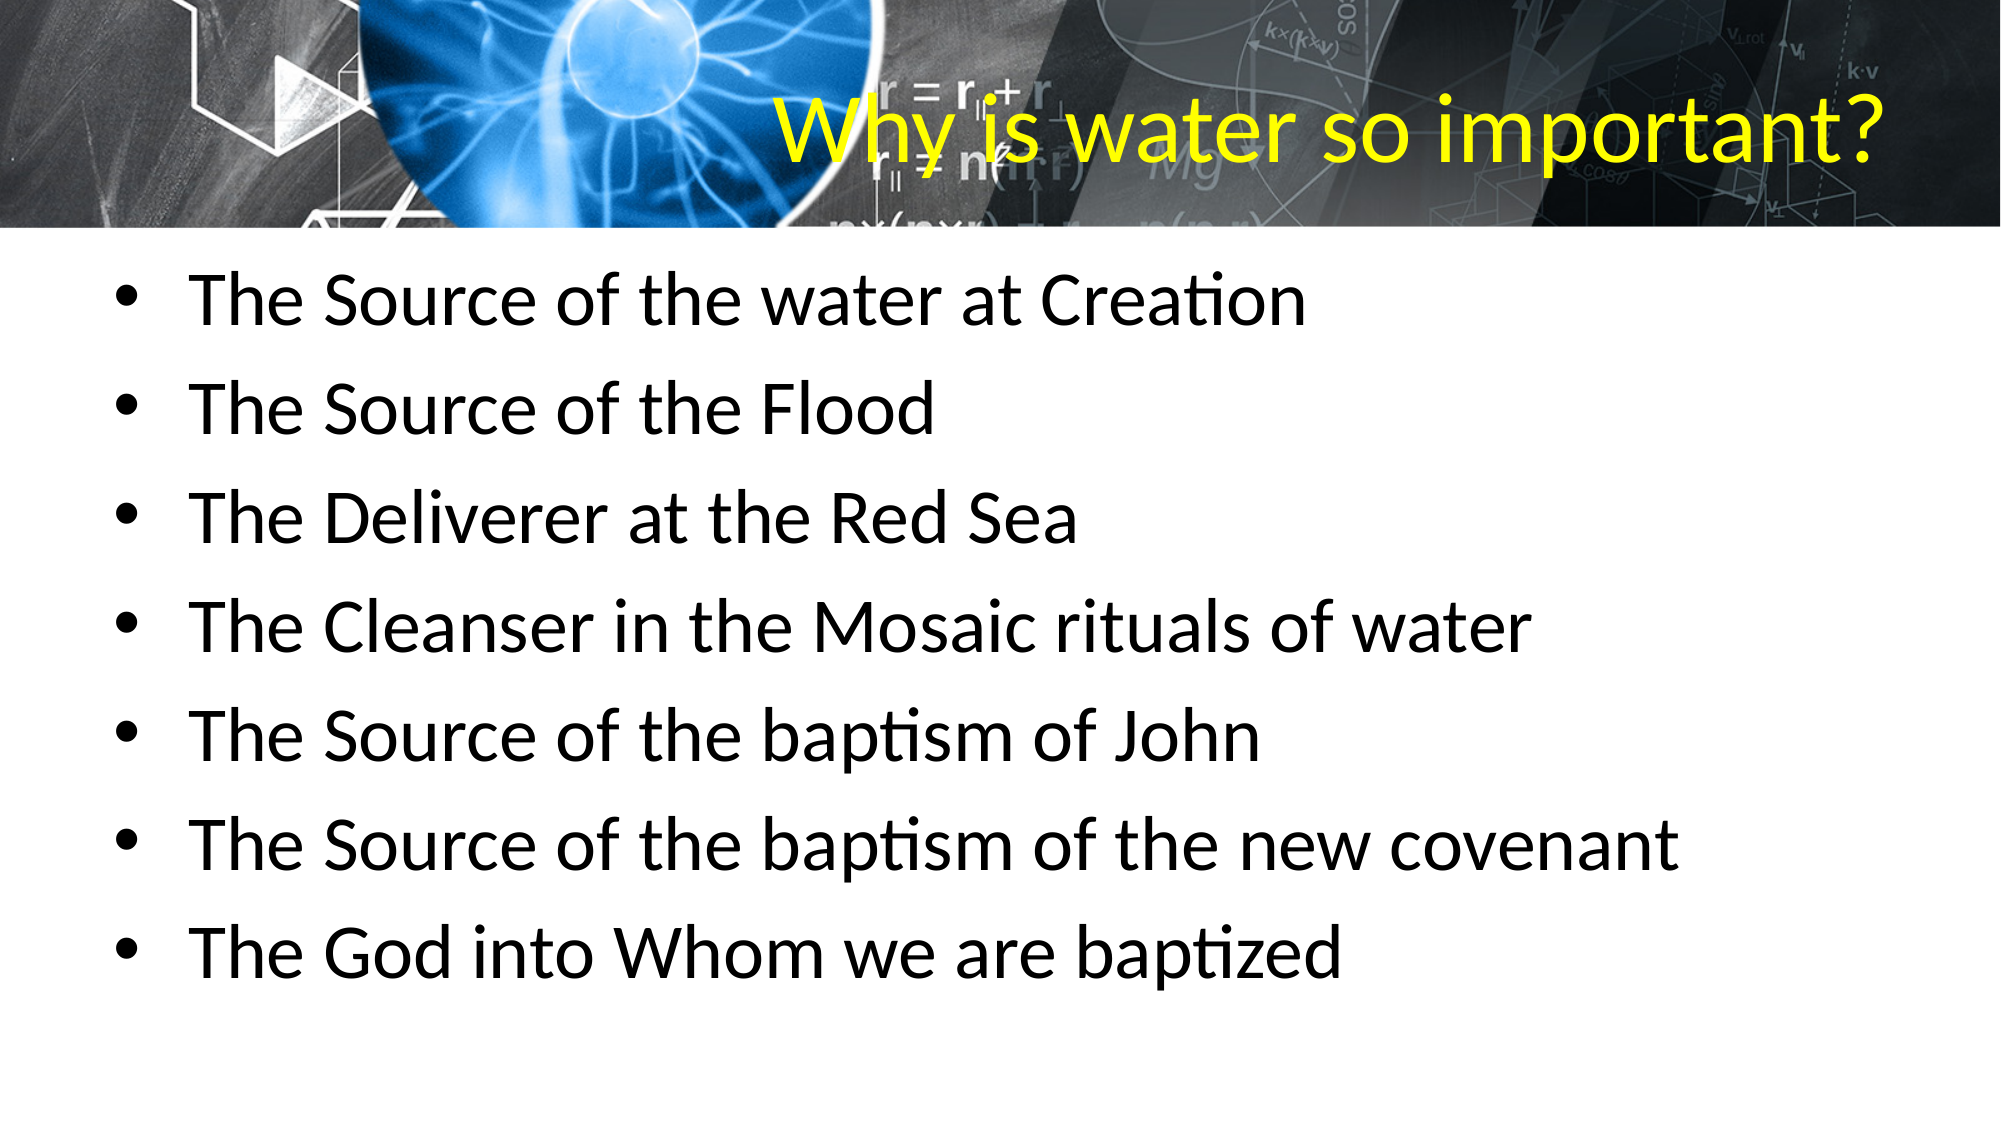

# Why is water so important?
The Source of the water at Creation
The Source of the Flood
The Deliverer at the Red Sea
The Cleanser in the Mosaic rituals of water
The Source of the baptism of John
The Source of the baptism of the new covenant
The God into Whom we are baptized